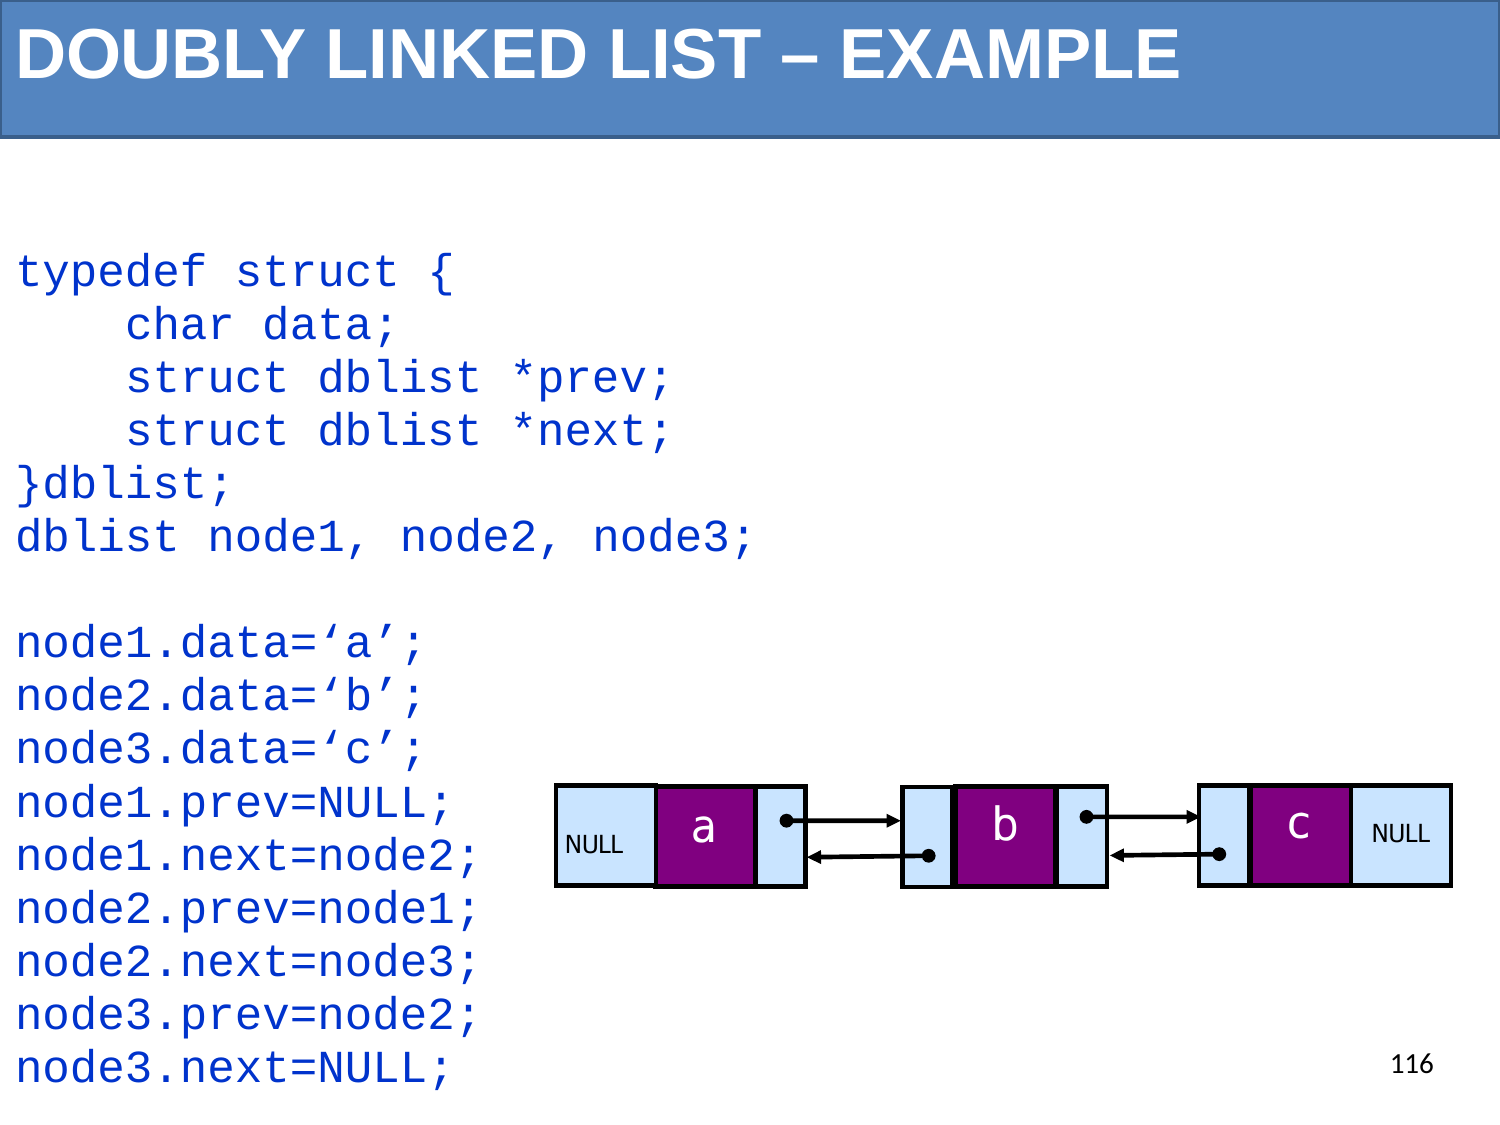

Doubly linked list – Example
typedef struct {
    char data;
    struct dblist *prev;
    struct dblist *next;
}dblist;
dblist node1, node2, node3;

node1.data=‘a’;
node2.data=‘b’;
node3.data=‘c’;
node1.prev=NULL;
node1.next=node2;
node2.prev=node1;
node2.next=node3;
node3.prev=node2;
node3.next=NULL;

c

a

b

NULL

NULL

116